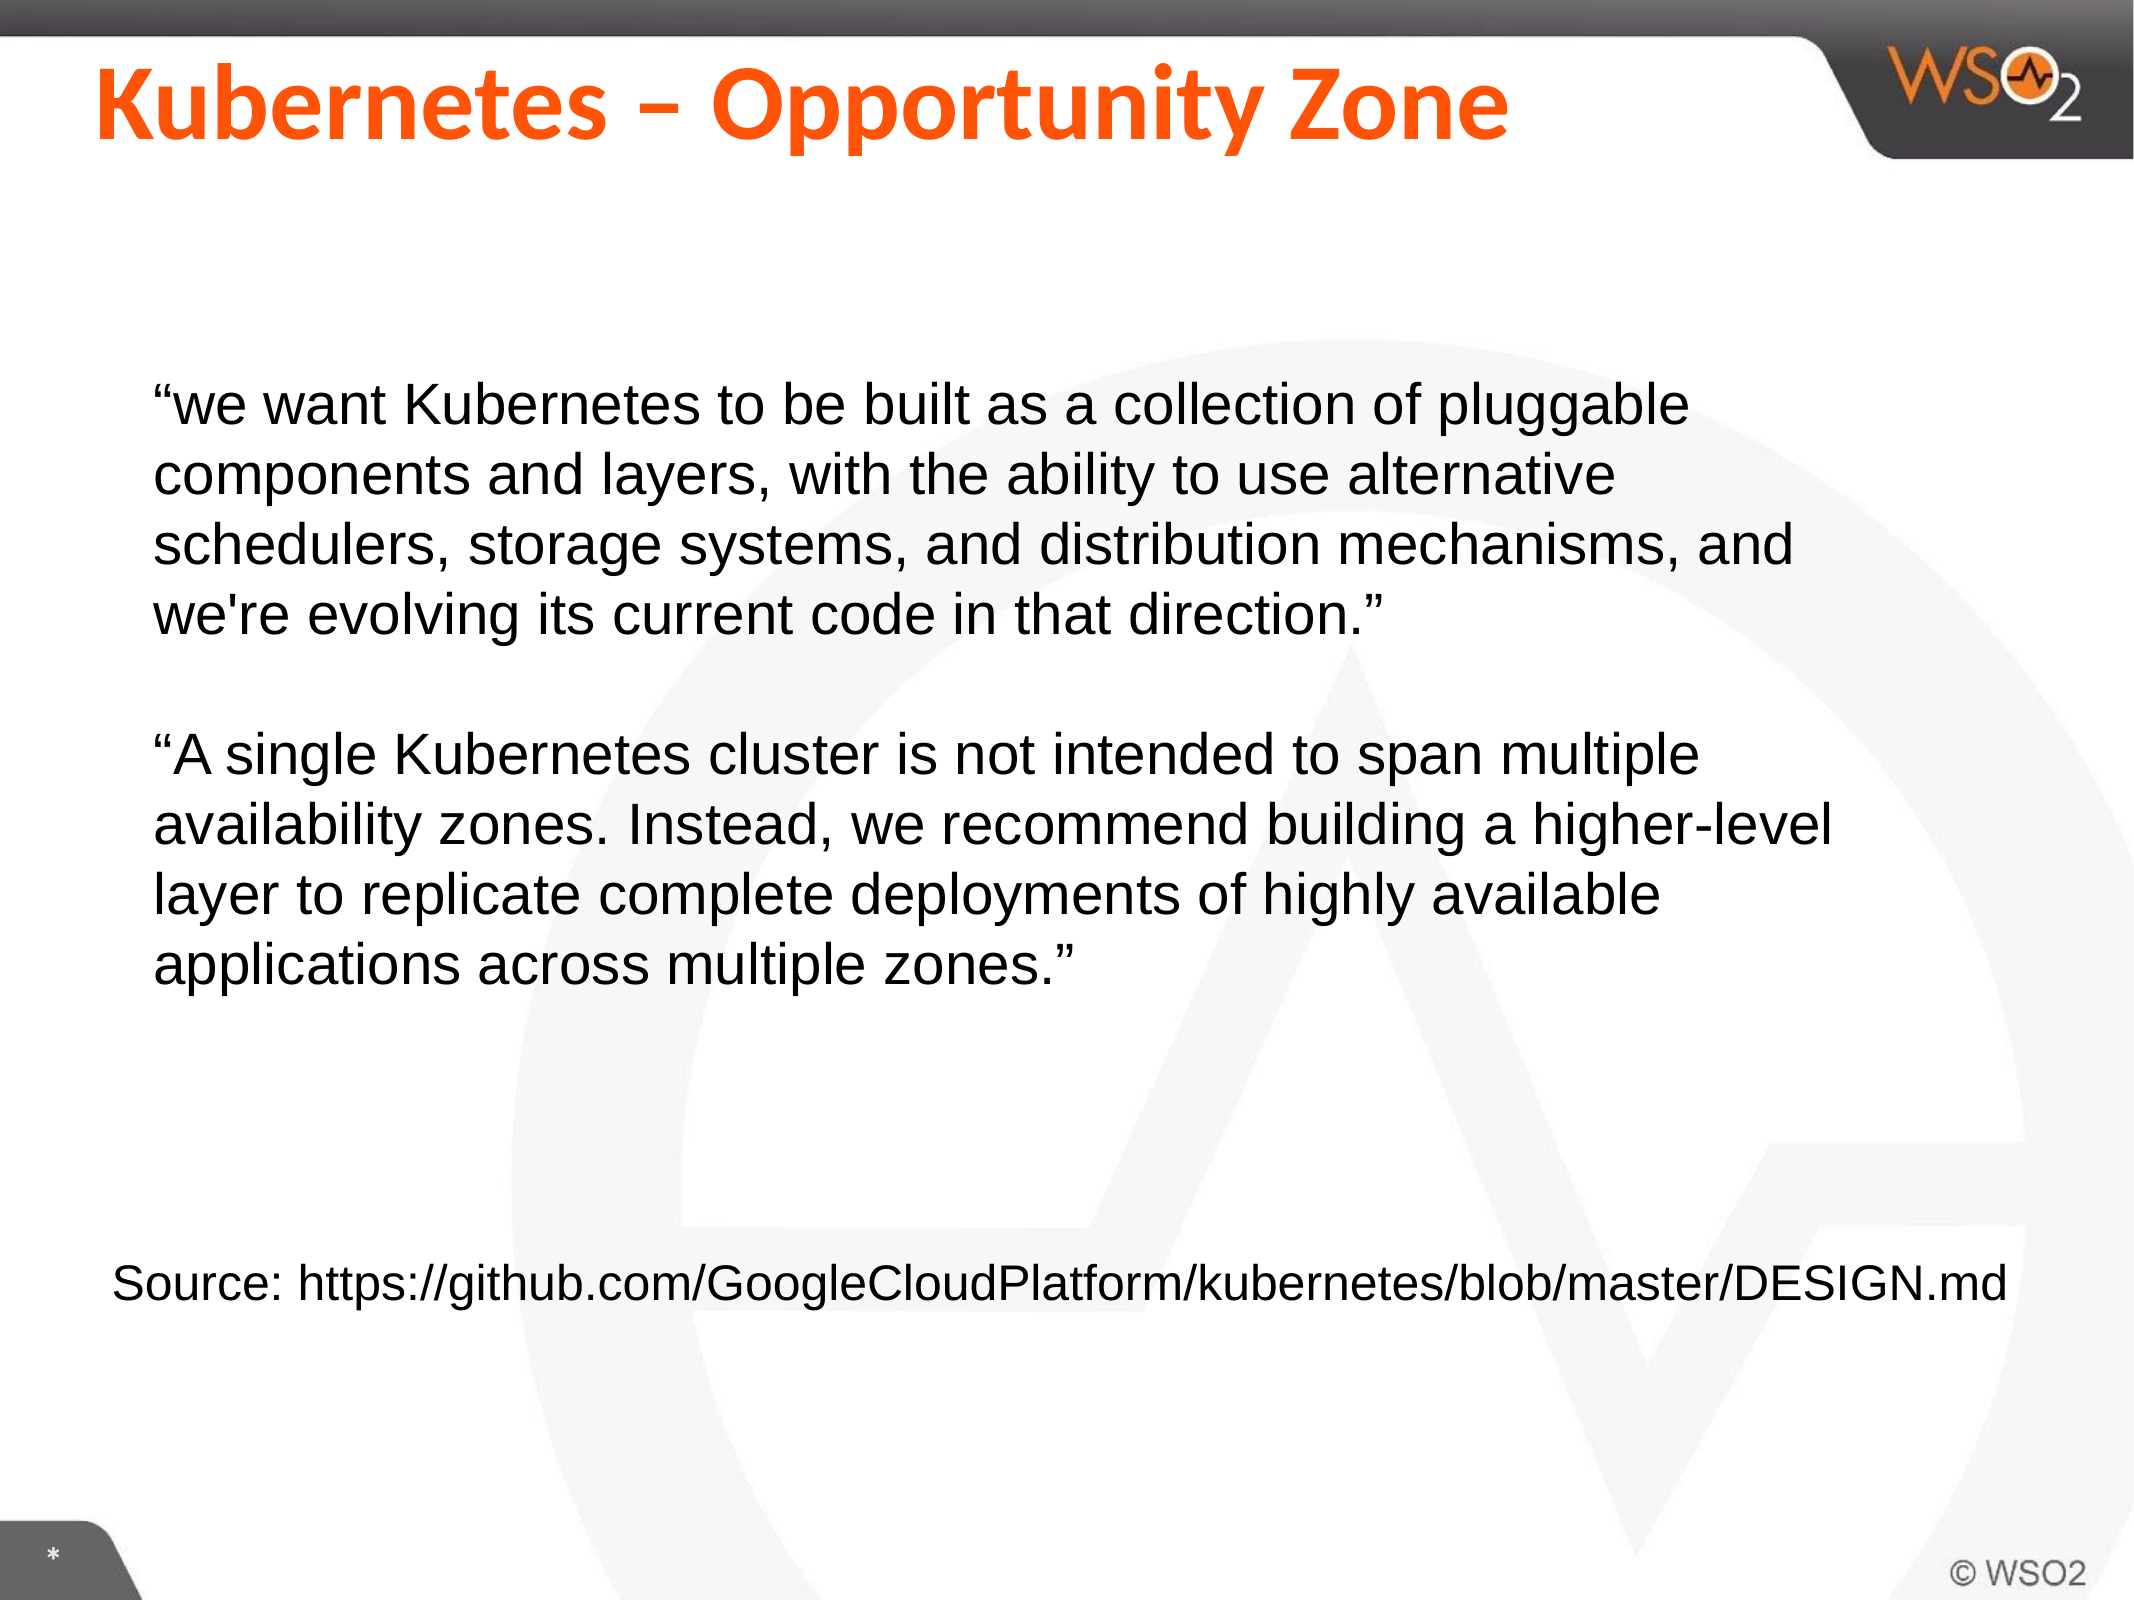

# Kubernetes – Opportunity Zone
“we want Kubernetes to be built as a collection of pluggable components and layers, with the ability to use alternative schedulers, storage systems, and distribution mechanisms, and we're evolving its current code in that direction.”

“A single Kubernetes cluster is not intended to span multiple availability zones. Instead, we recommend building a higher-level layer to replicate complete deployments of highly available applications across multiple zones.”

Source: https://github.com/GoogleCloudPlatform/kubernetes/blob/master/DESIGN.md
*